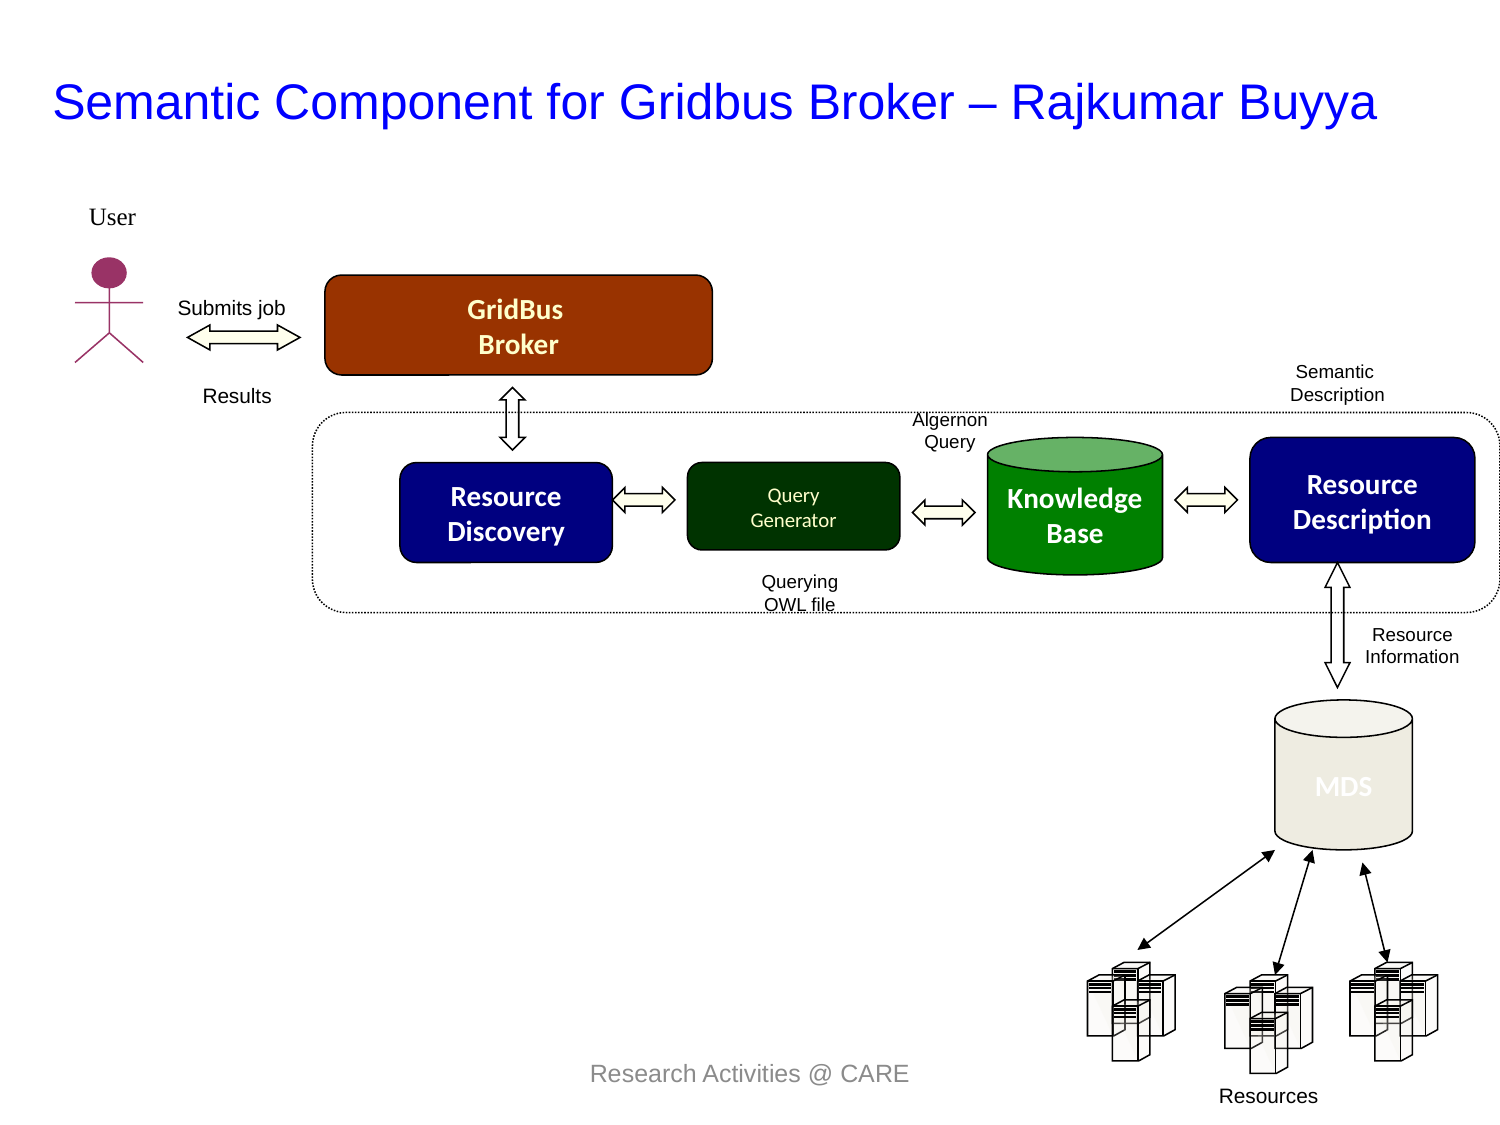

Semantic Component for Gridbus Broker – Rajkumar Buyya
User

GridBus
Broker
Submits job

Semantic
Description
Results

Algernon
Query

Knowledge
Base
Resource
Description
Resource
Discovery
Query
Generator

Querying
OWL file

Resource Information
MDS

Research Activities @ CARE
Resources